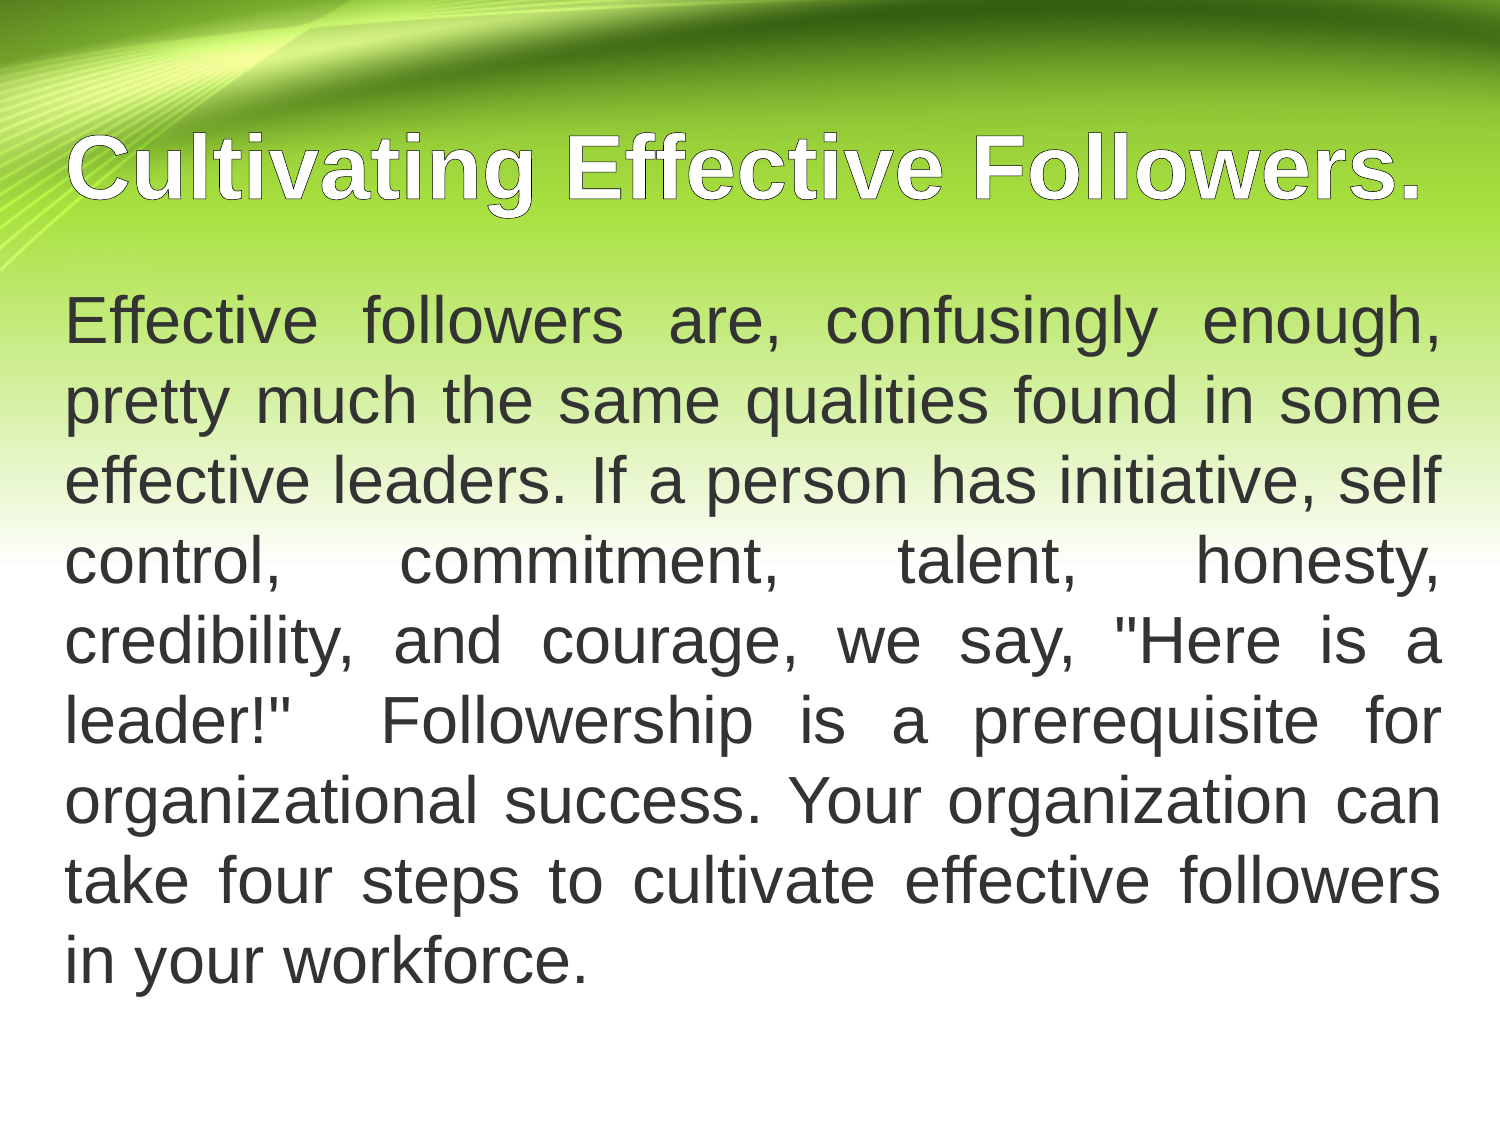

Cultivating Effective Followers.
222
Effective followers are, confusingly enough, pretty much the same qualities found in some effective leaders. If a person has initiative, self control, commitment, talent, honesty, credibility, and courage, we say, "Here is a leader!"  Followership is a prerequisite for organizational success. Your organization can take four steps to cultivate effective followers in your workforce.